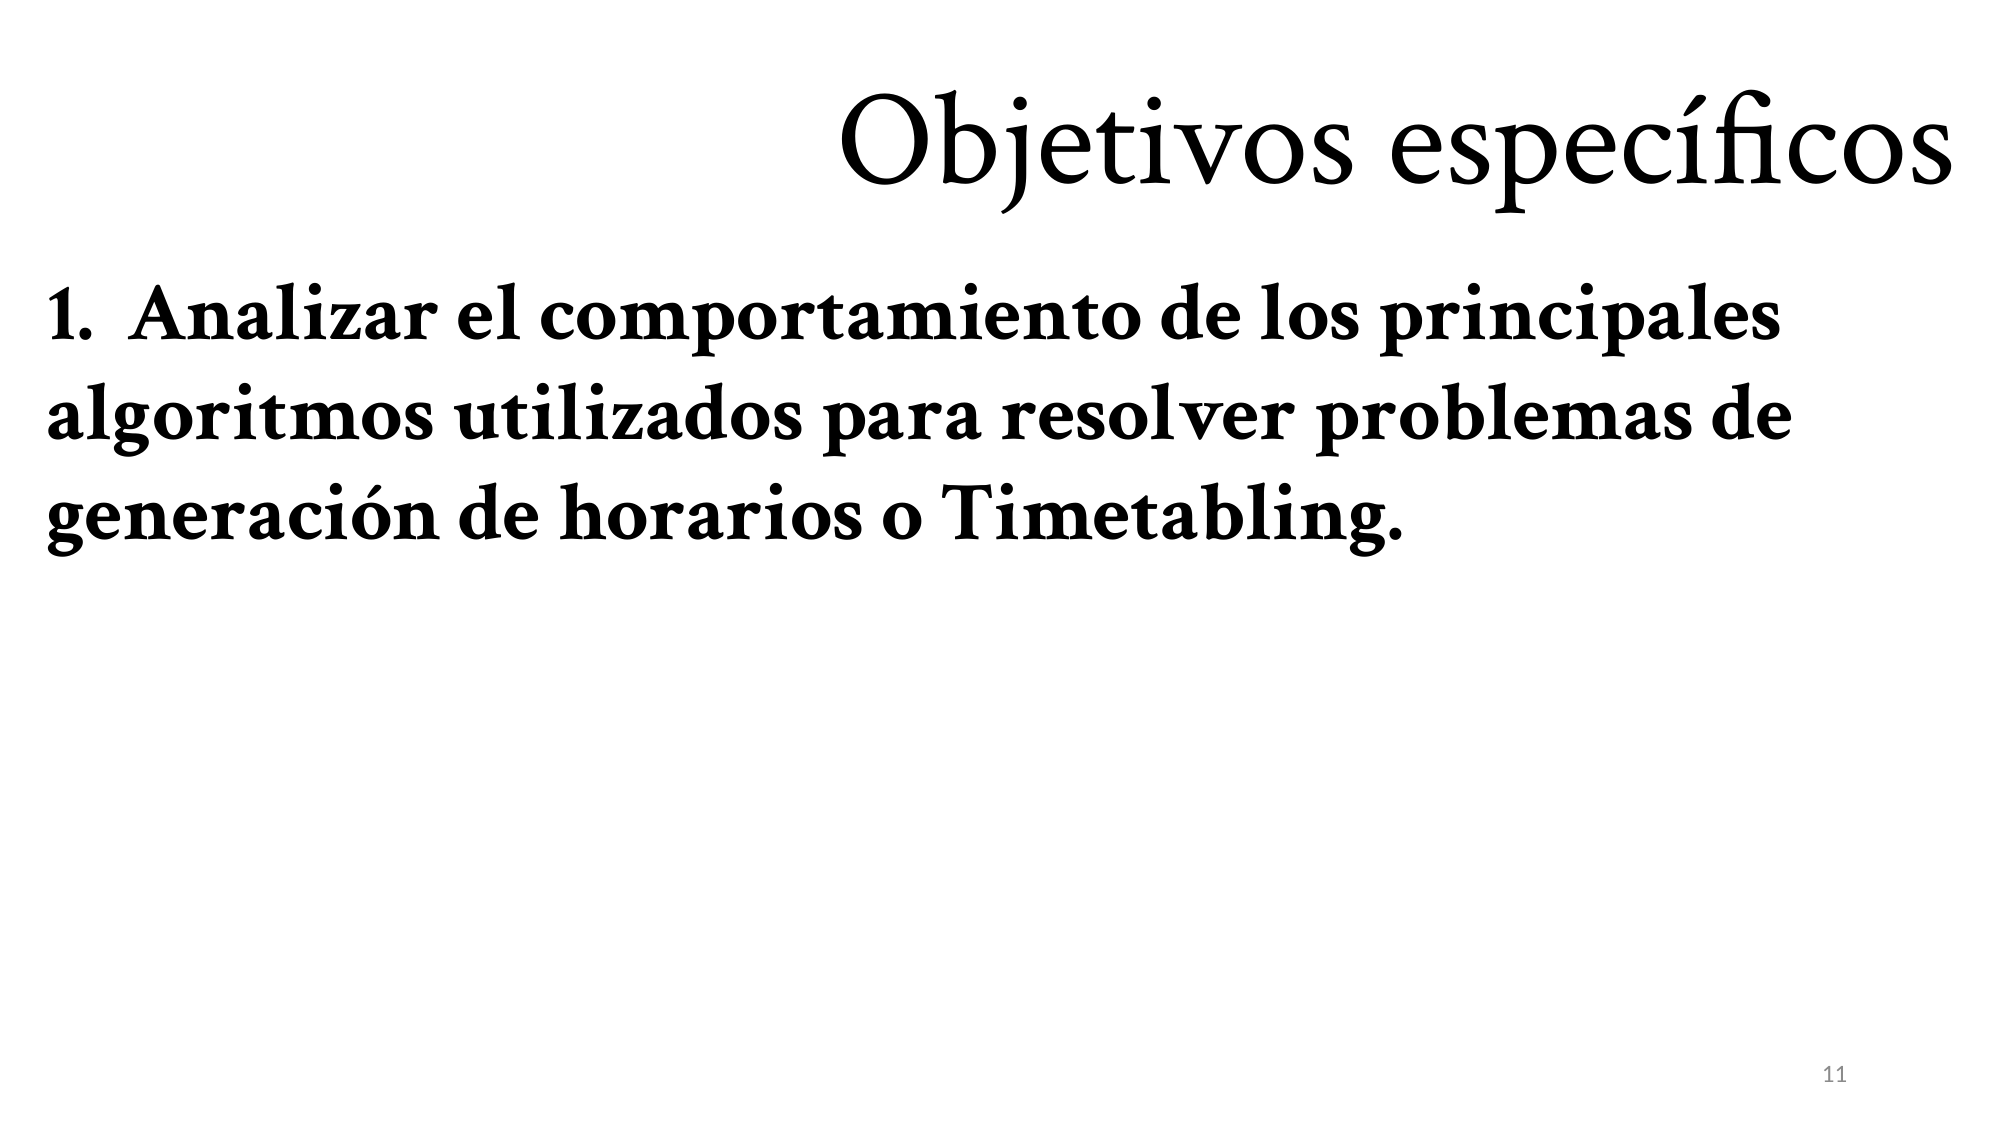

Objetivos específicos
1.  Analizar el comportamiento de los principales algoritmos utilizados para resolver problemas de generación de horarios o Timetabling.

11